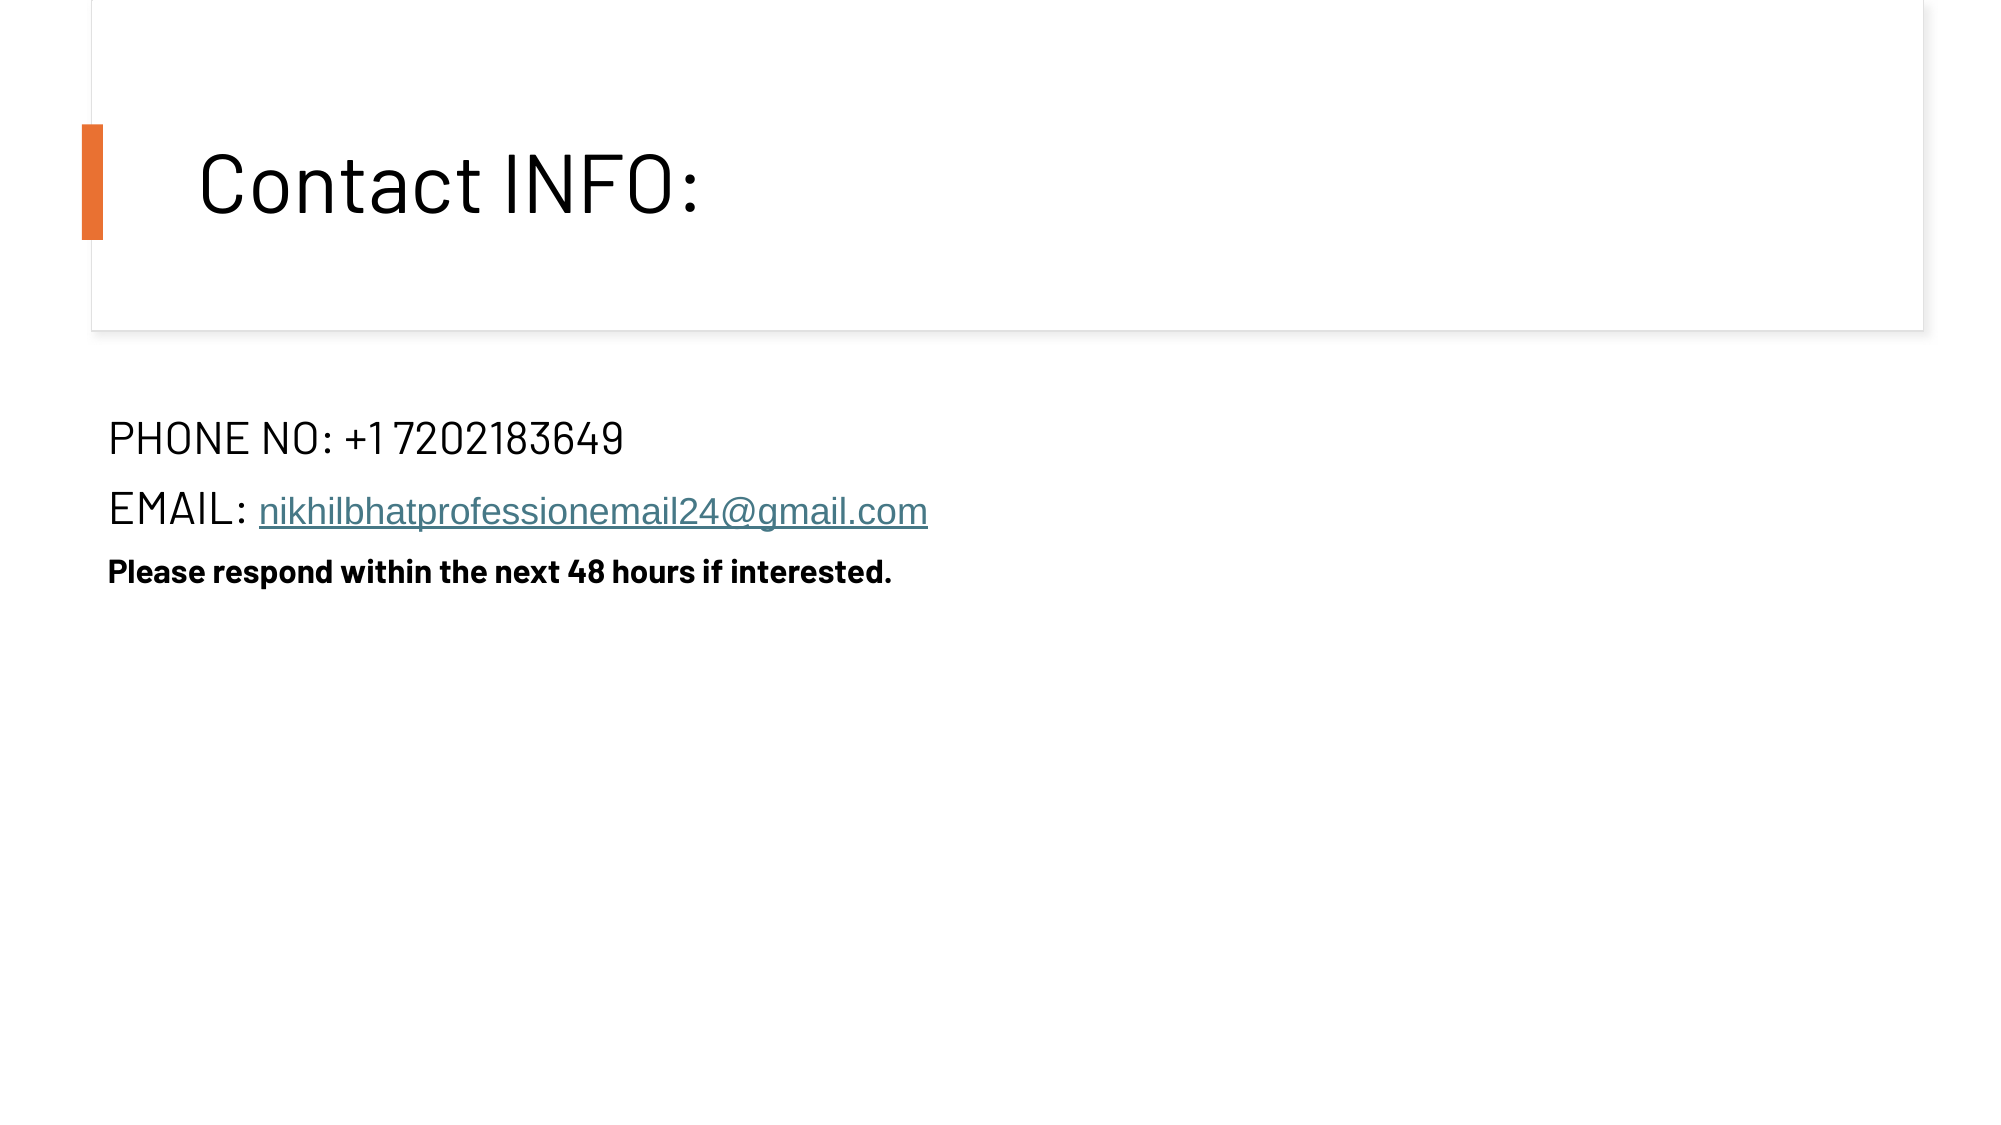

# Contact INFO:

PHONE NO: +1 7202183649
EMAIL: nikhilbhatprofessionemail24@gmail.com
Please respond within the next 48 hours if interested.